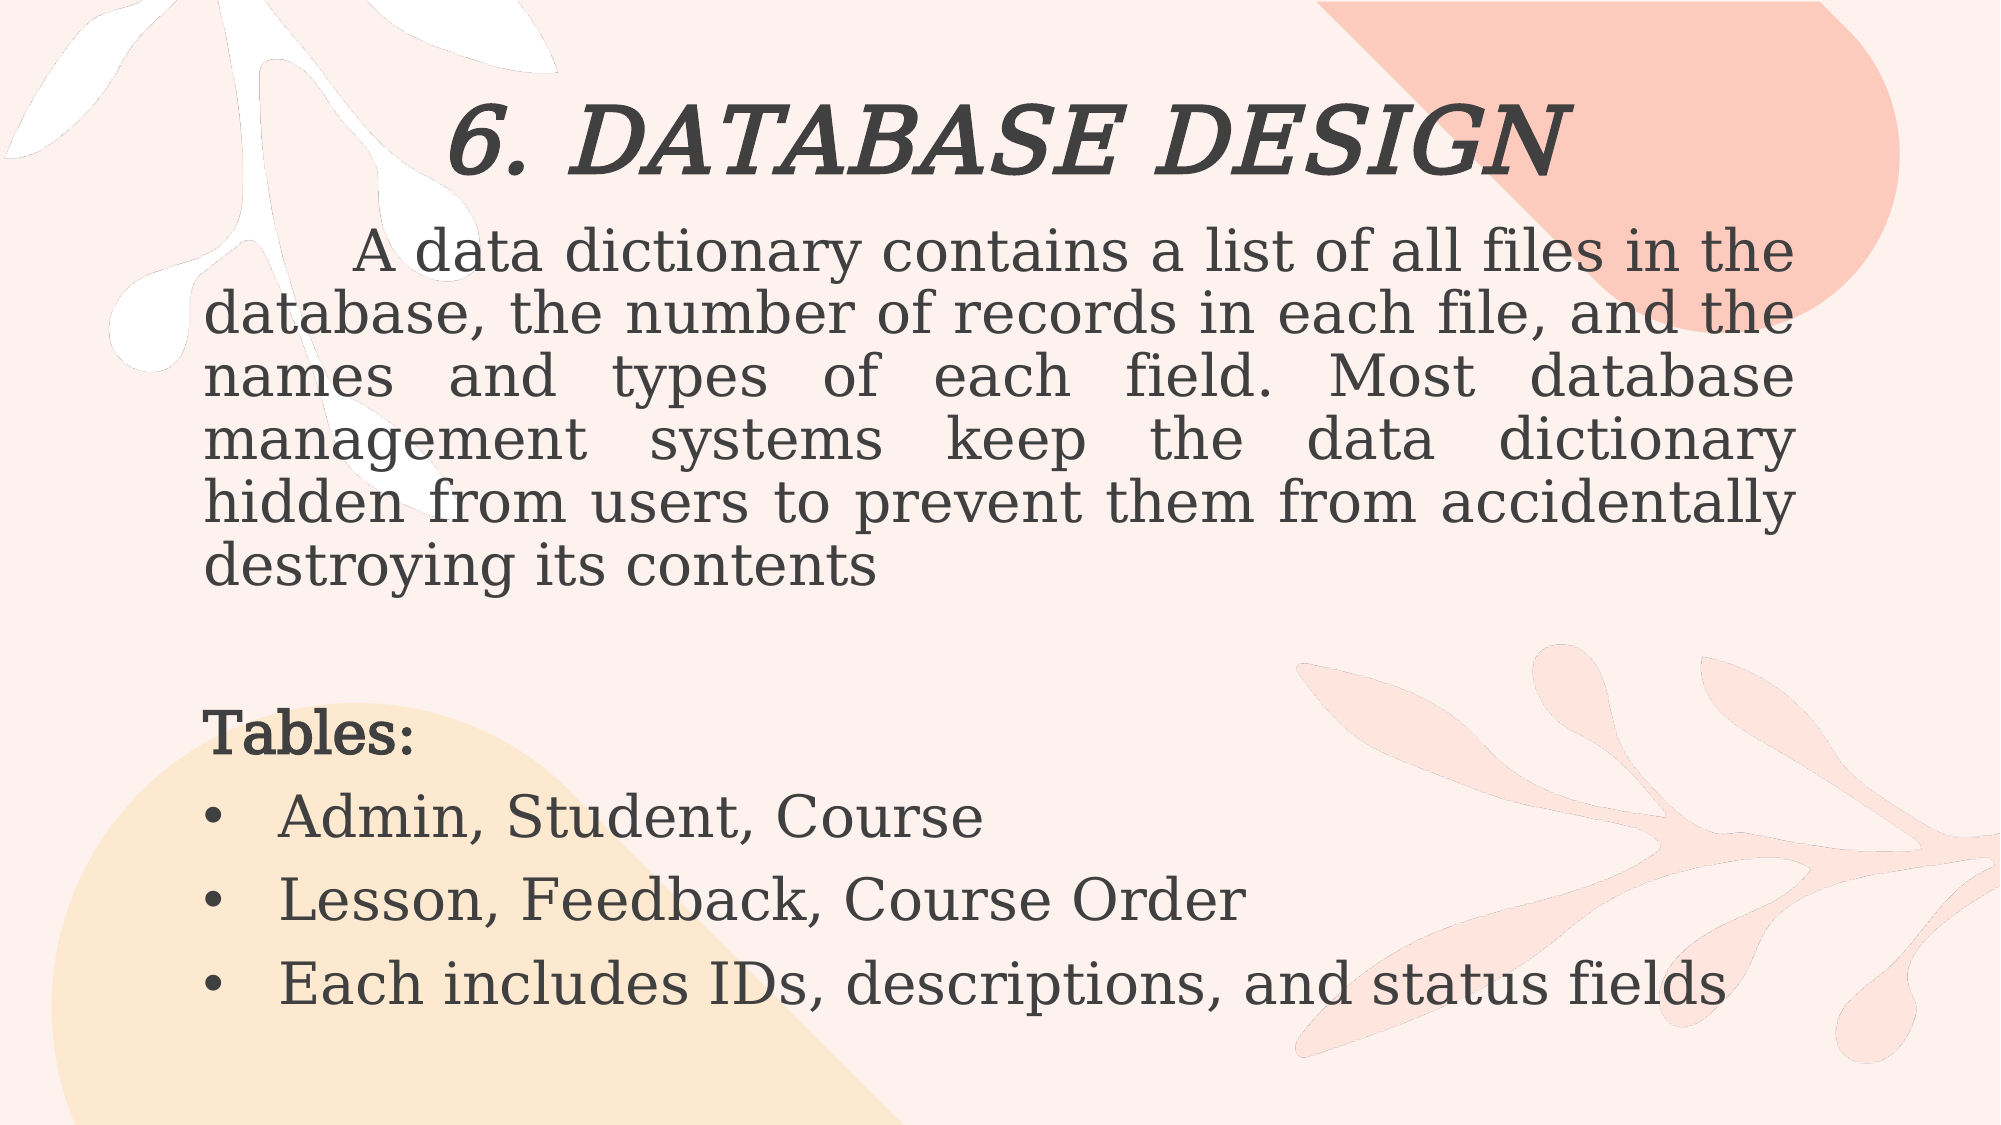

# 6. DATABASE DESIGN
	A data dictionary contains a list of all files in the database, the number of records in each file, and the names and types of each field. Most database management systems keep the data dictionary hidden from users to prevent them from accidentally destroying its contents

Tables:
Admin, Student, Course
Lesson, Feedback, Course Order
Each includes IDs, descriptions, and status fields